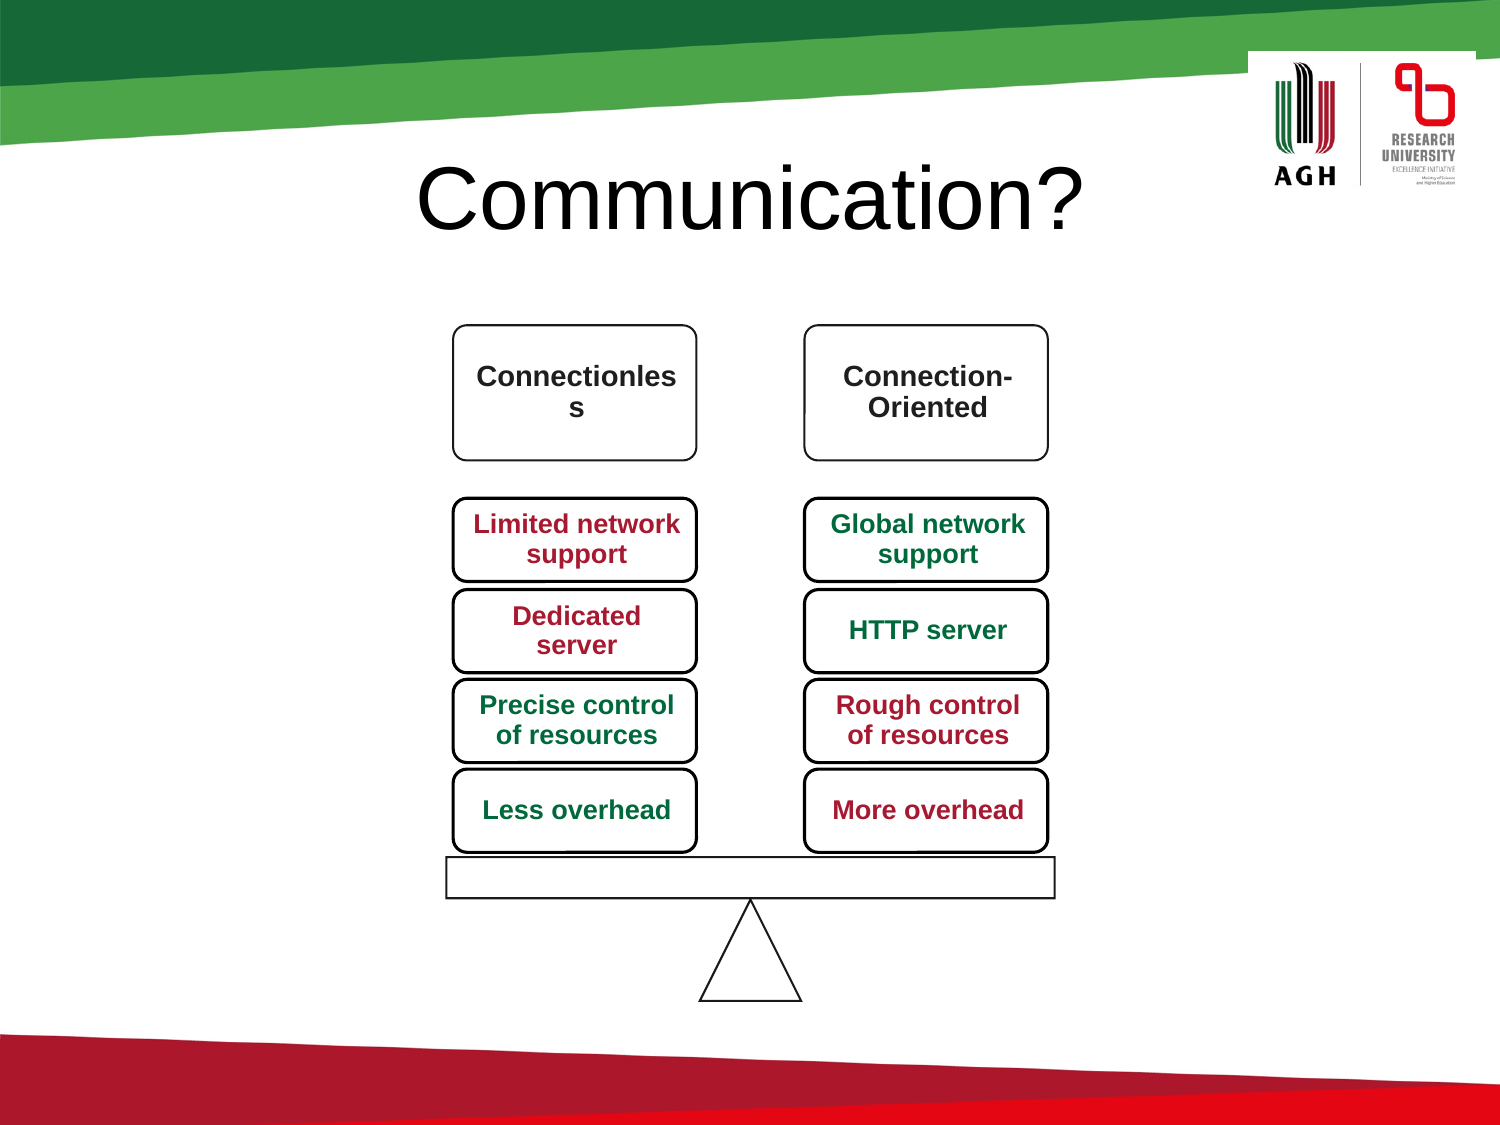

# Communication?
Connectionless
Connection-Oriented
More overhead
Rough control of resources
HTTP server
Global network support
Less overhead
Precise control of resources
Dedicated server
Limited network support